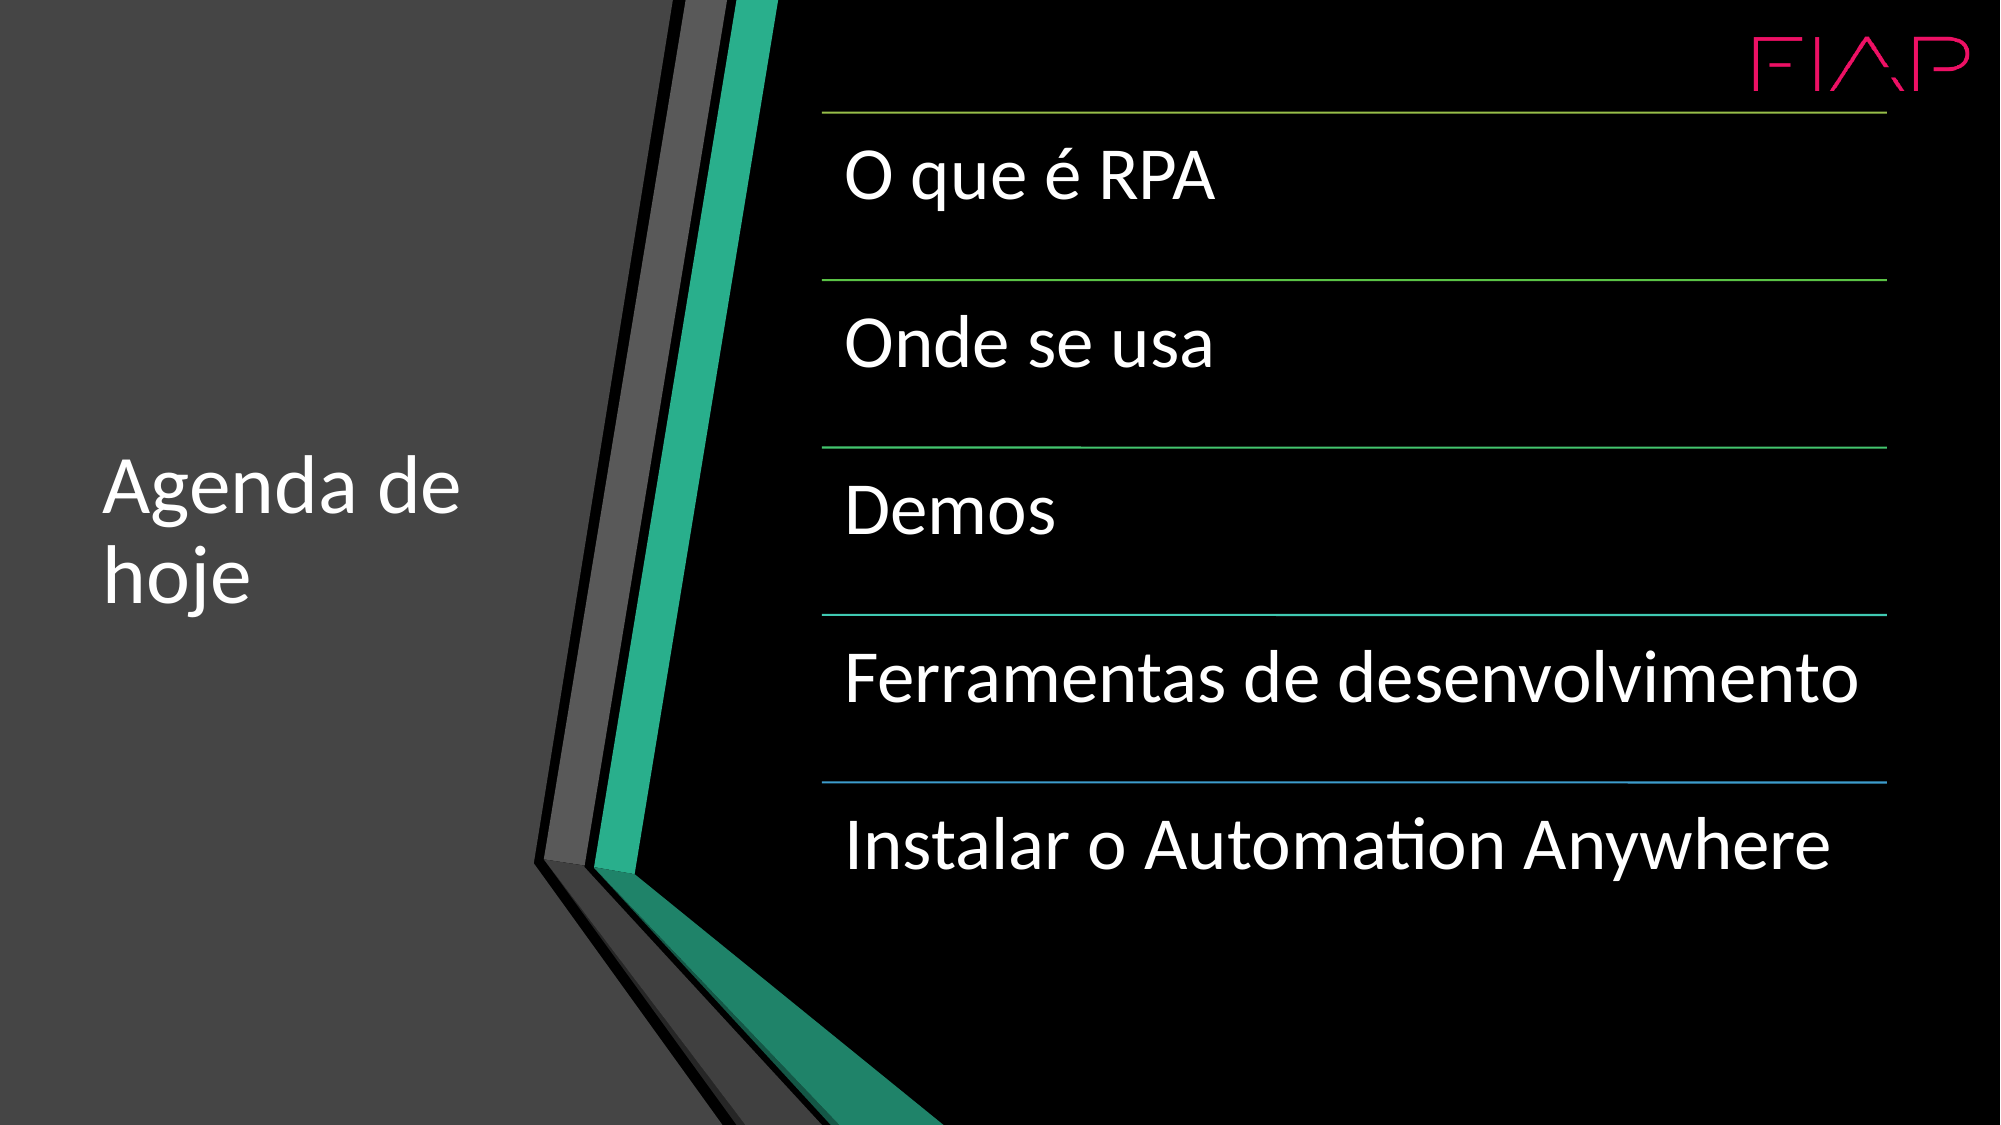

# Agenda de hoje
O que é RPA
Onde se usa
Demos
Ferramentas de desenvolvimento
Instalar o Automation Anywhere